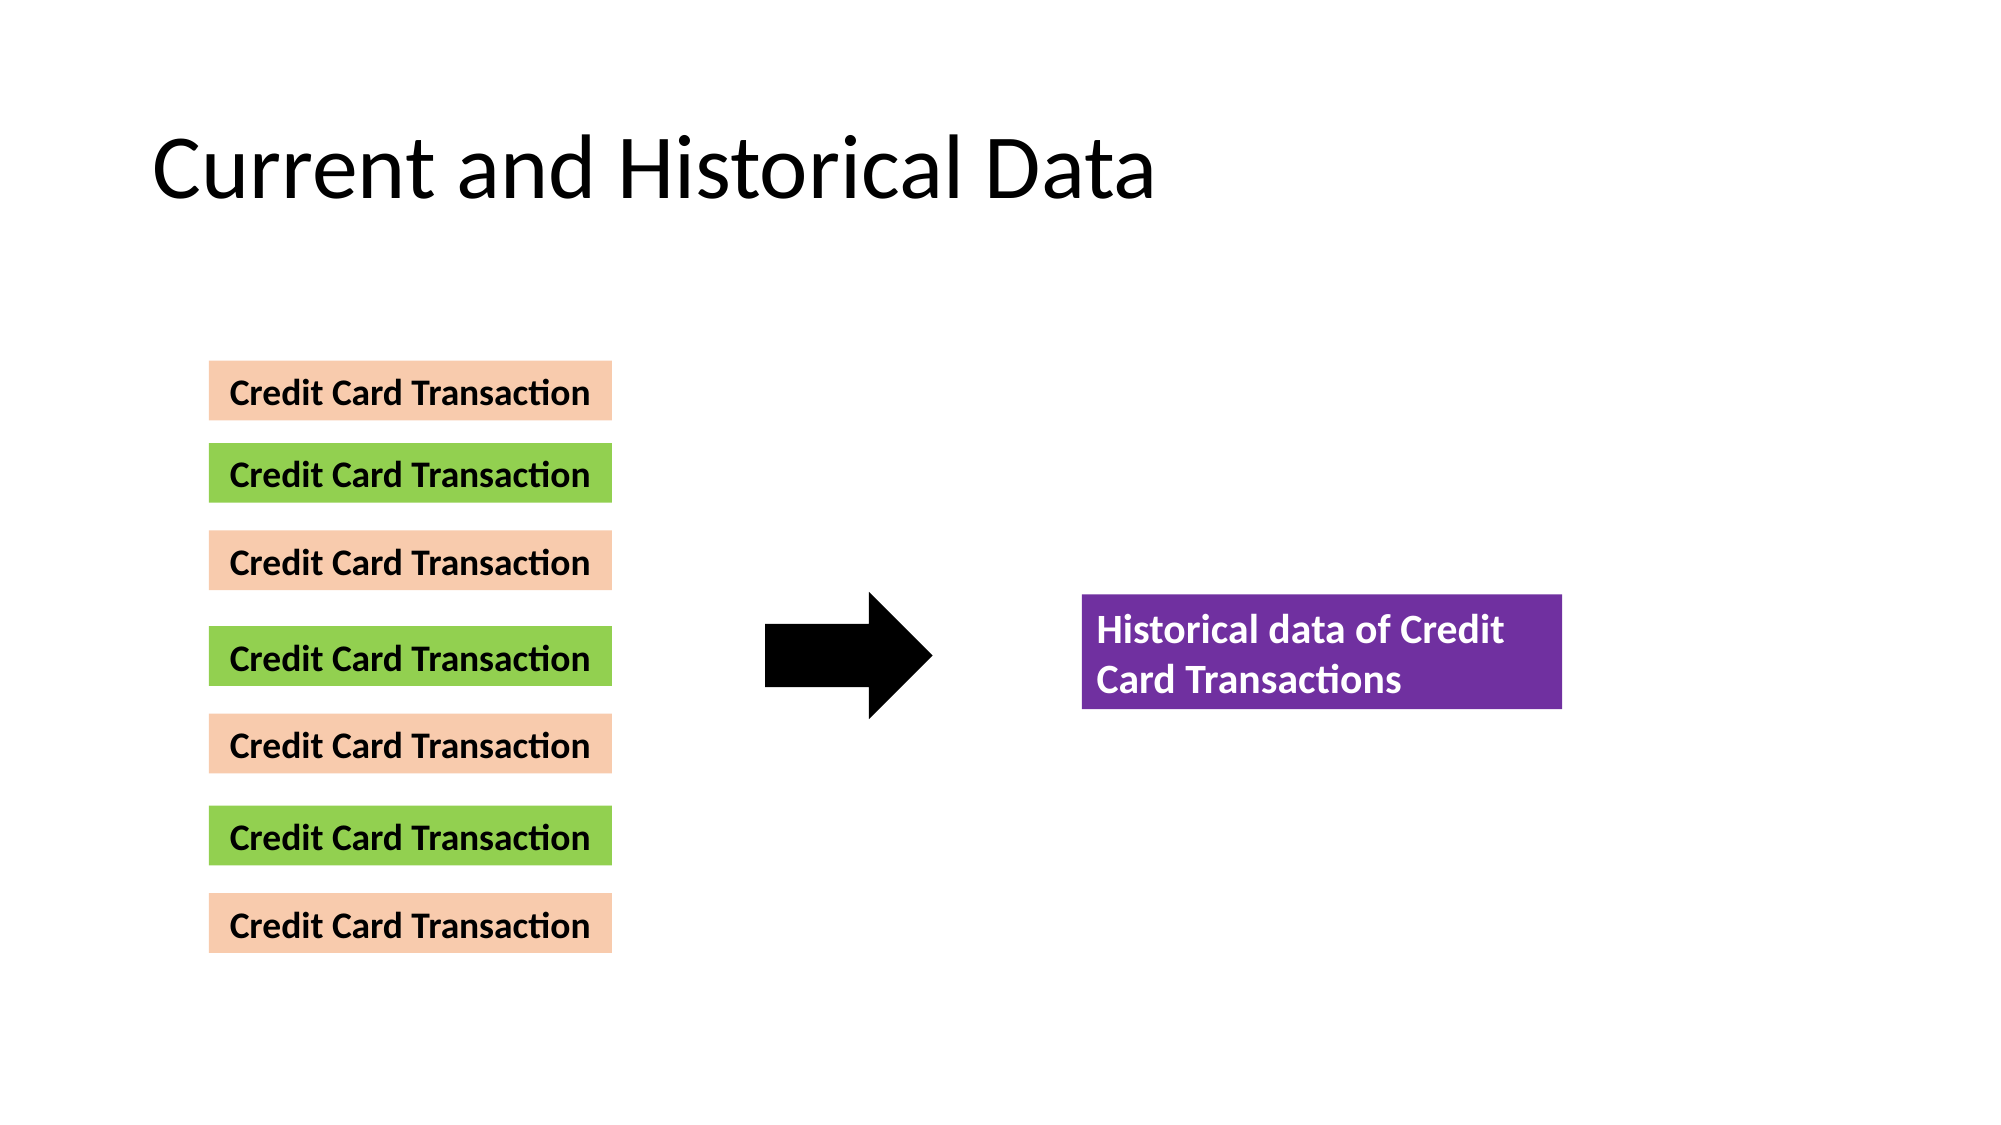

# Current and Historical Data

Credit Card Transaction
Credit Card Transaction
Credit Card Transaction

Historical data of Credit Card Transactions
Credit Card Transaction
Credit Card Transaction
Credit Card Transaction
Credit Card Transaction